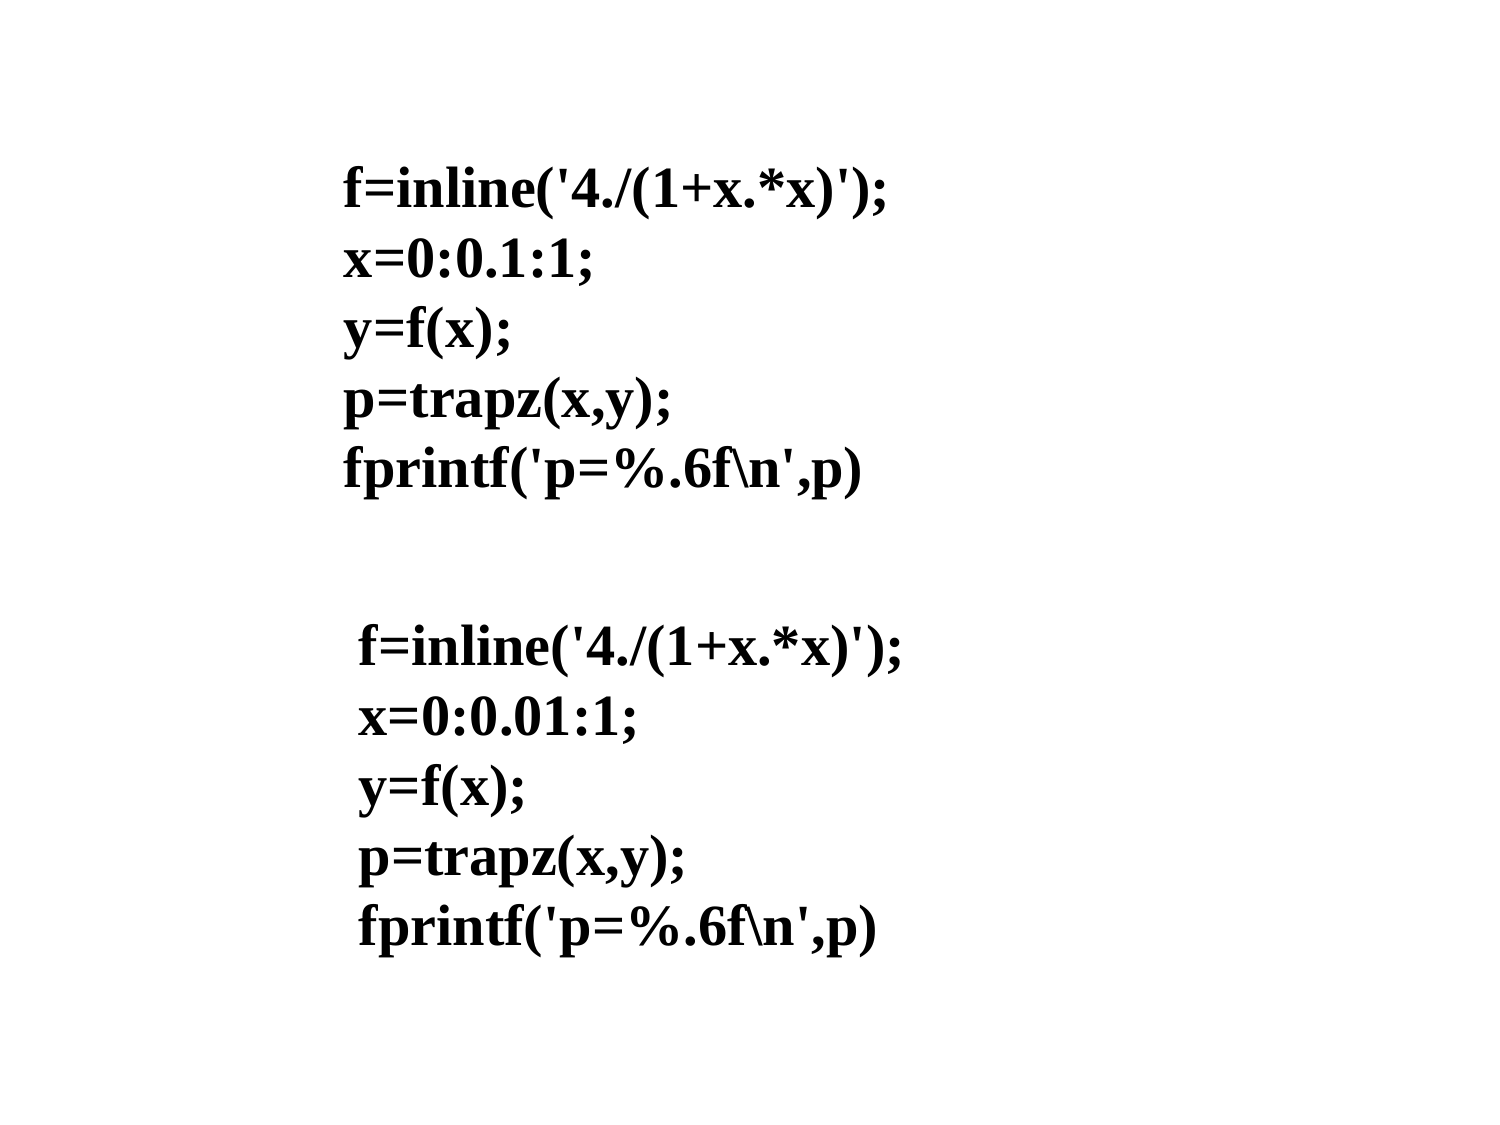

f=inline('4./(1+x.*x)');
x=0:0.1:1;
y=f(x);
p=trapz(x,y);
fprintf('p=%.6f\n',p)
f=inline('4./(1+x.*x)');
x=0:0.01:1;
y=f(x);
p=trapz(x,y);
fprintf('p=%.6f\n',p)